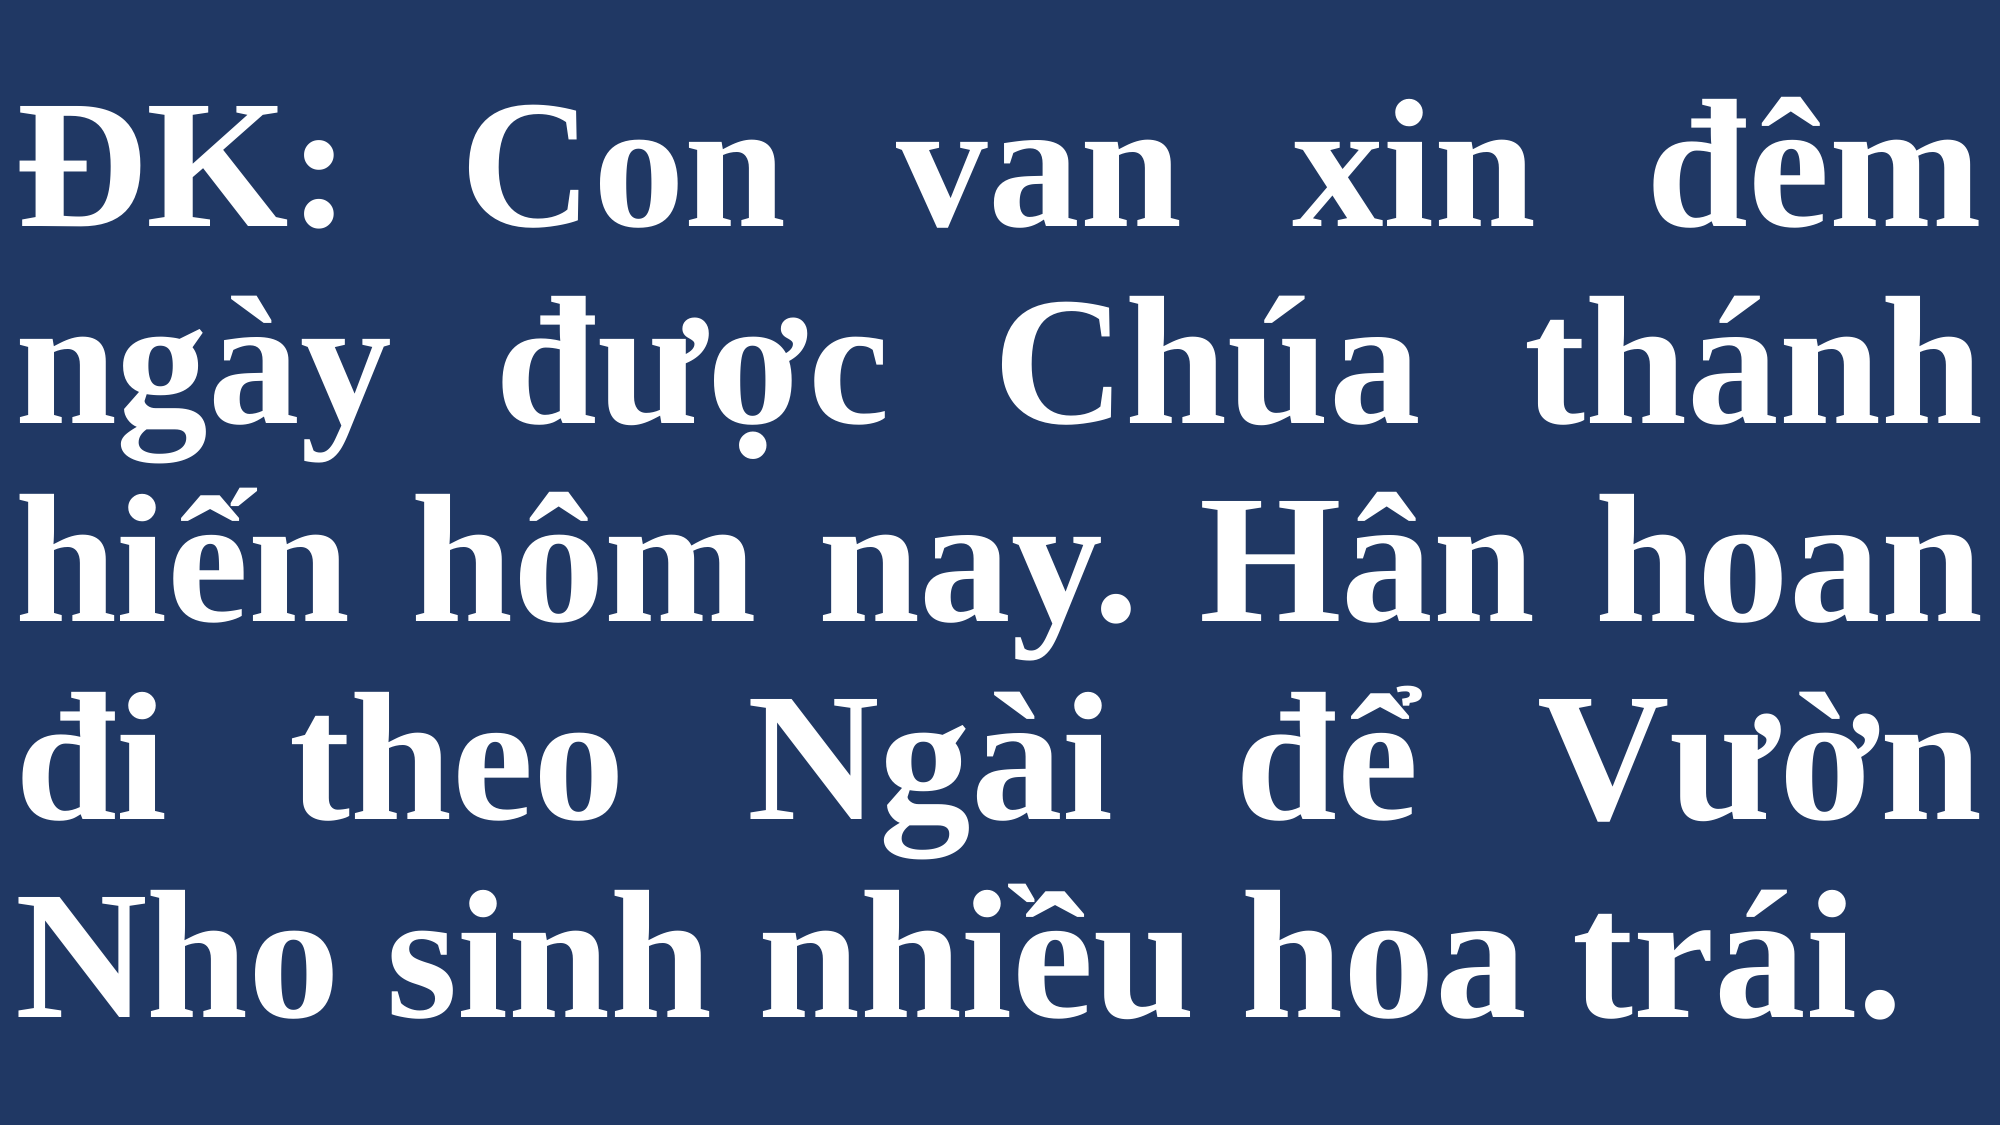

# ĐK: Con van xin đêm ngày được Chúa thánh hiến hôm nay. Hân hoan đi theo Ngài để Vườn Nho sinh nhiều hoa trái.